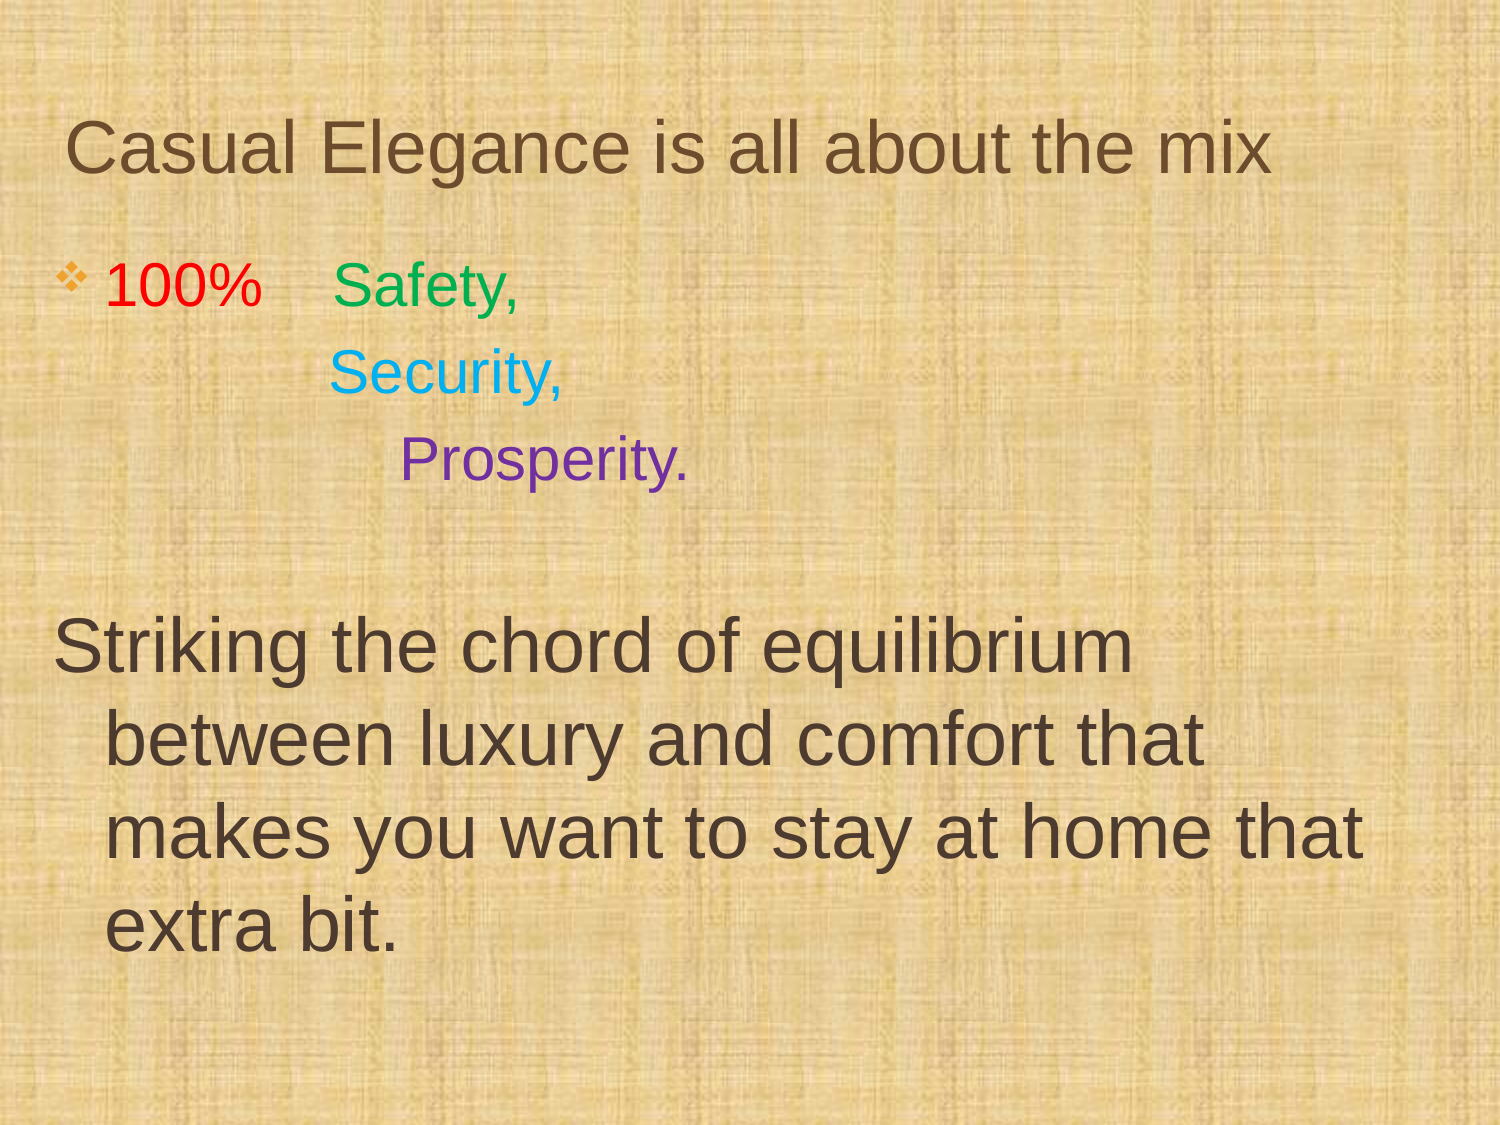

# Casual Elegance is all about the mix
100%    Safety,
   		             Security,
         	         Prosperity.

Striking the chord of equilibrium between luxury and comfort that makes you want to stay at home that extra bit.